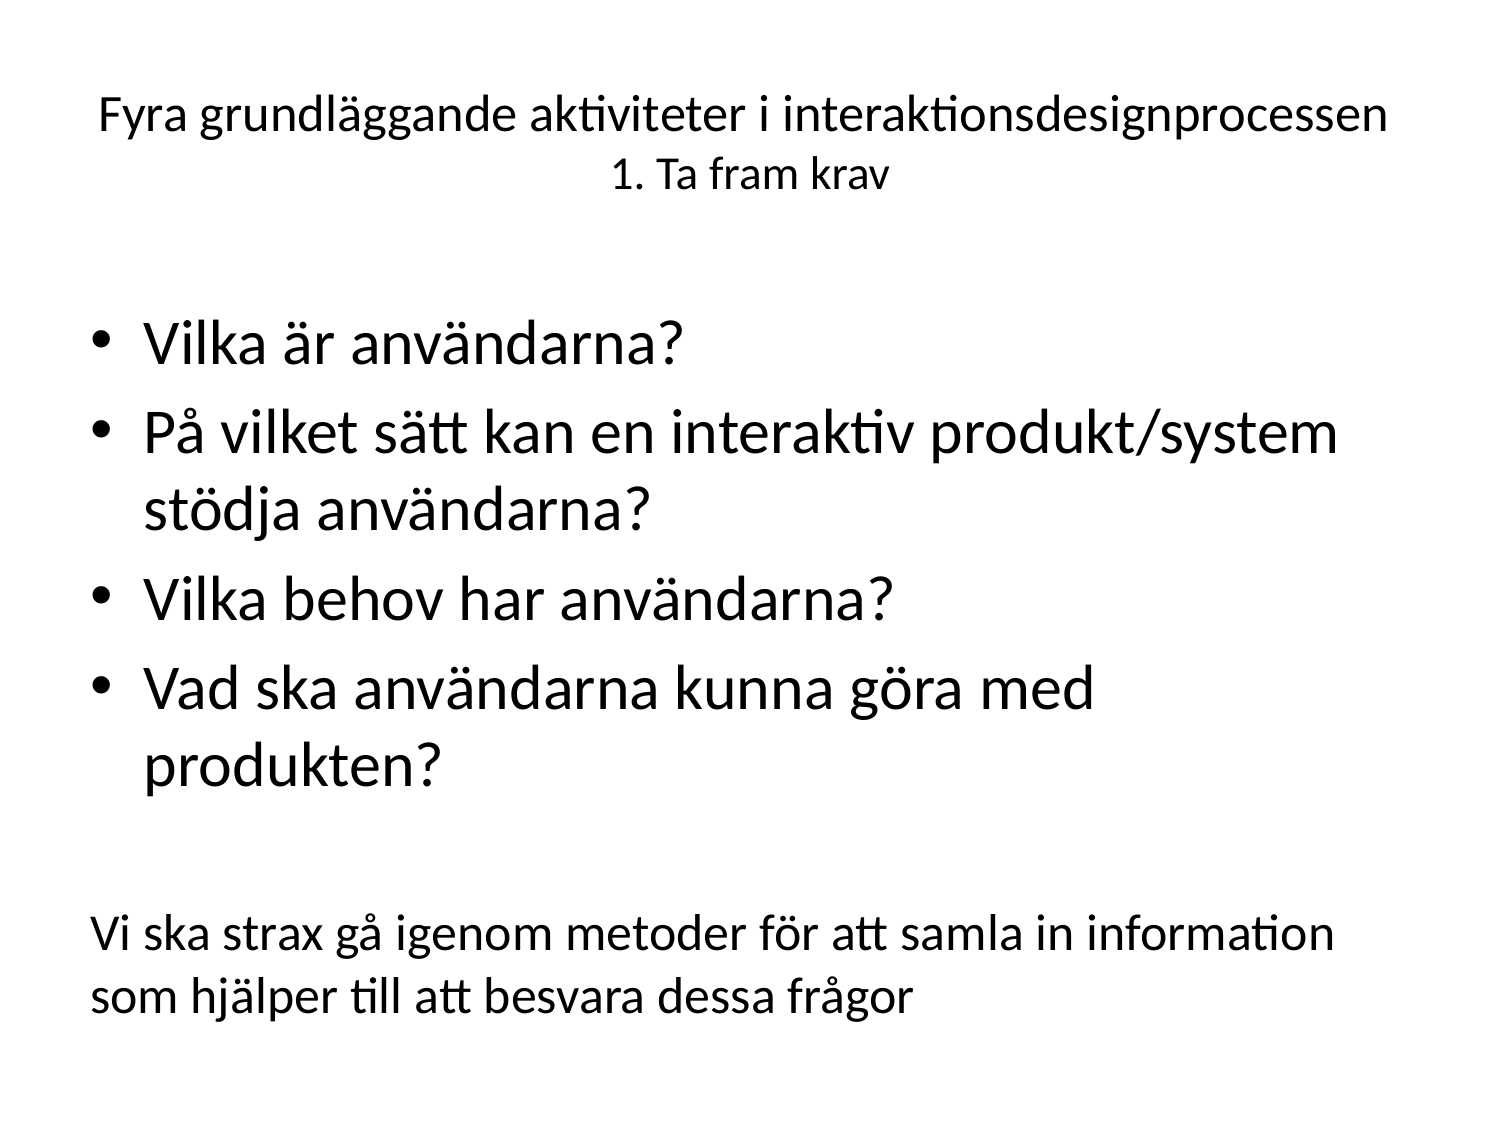

# Fyra grundläggande aktiviteter i interaktionsdesignprocessen 1. Ta fram krav
Vilka är användarna?
På vilket sätt kan en interaktiv produkt/system stödja användarna?
Vilka behov har användarna?
Vad ska användarna kunna göra med produkten?

Vi ska strax gå igenom metoder för att samla in information som hjälper till att besvara dessa frågor